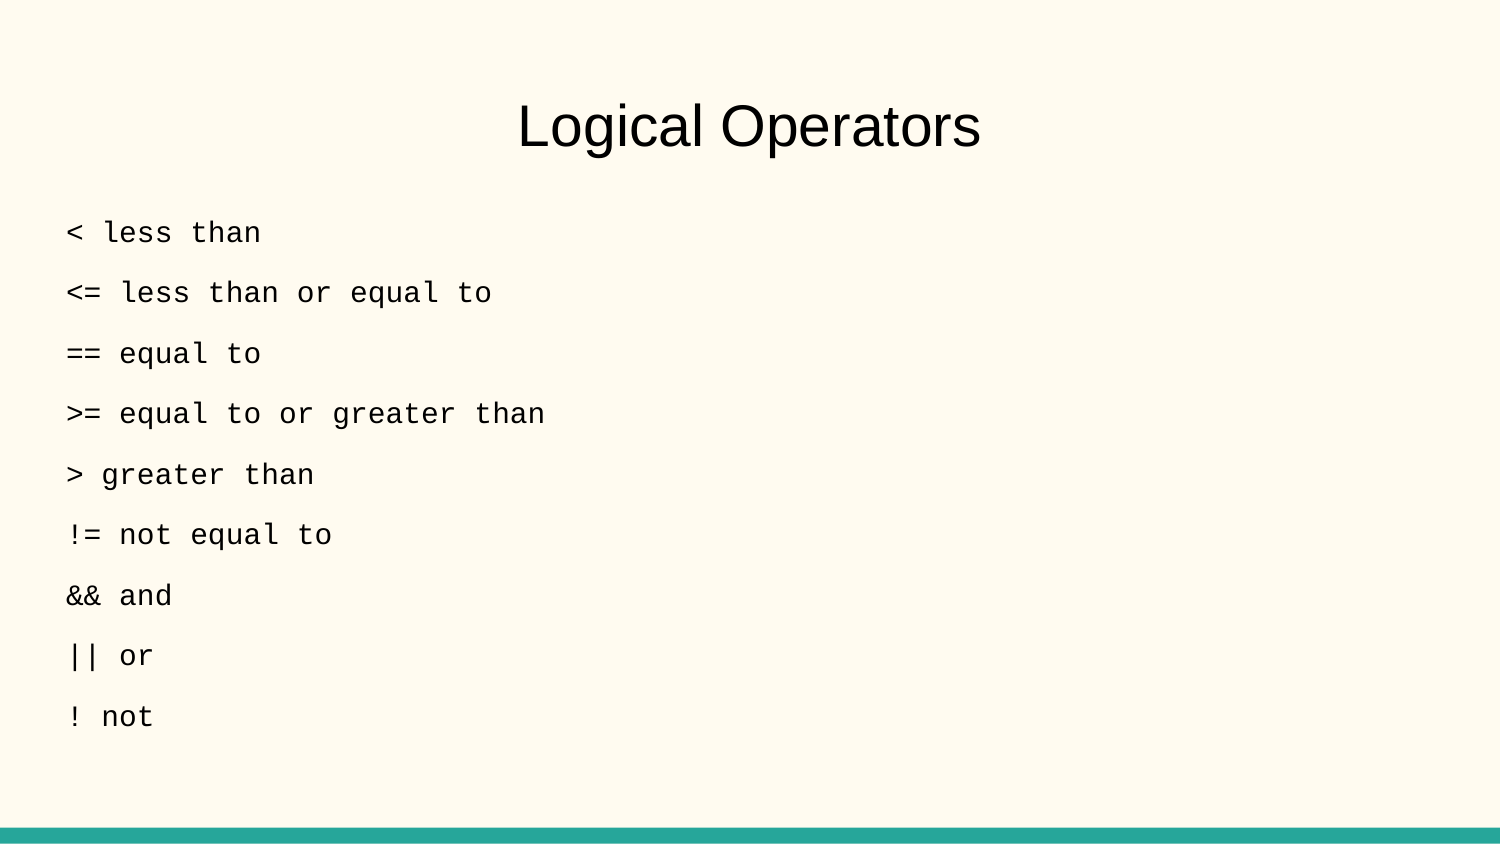

# Logical Operators
< less than
<= less than or equal to
== equal to
>= equal to or greater than
> greater than
!= not equal to
&& and
|| or
! not